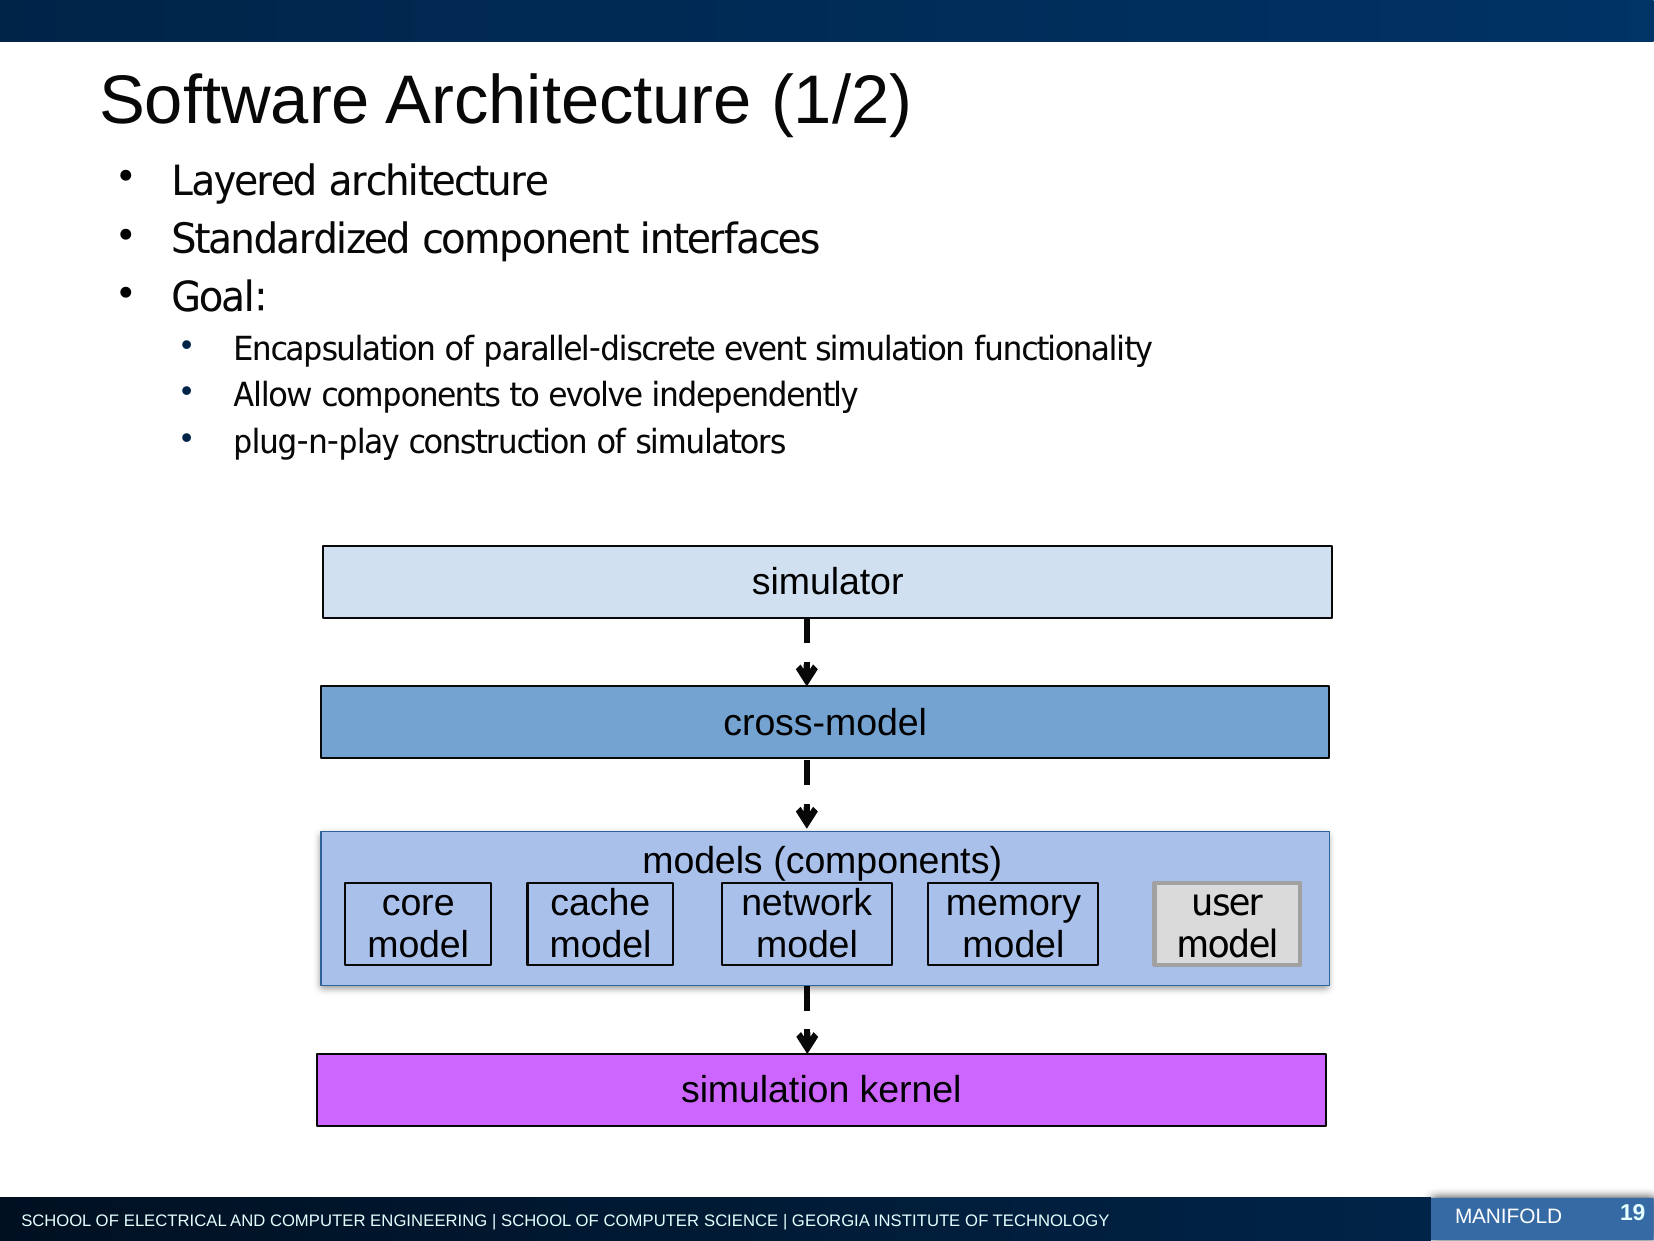

# Software Architecture (1/2)
Layered architecture
Standardized component interfaces
Goal:
Encapsulation of parallel-discrete event simulation functionality
Allow components to evolve independently
plug-n-play construction of simulators
simulator
cross-model

models (components)
user
model
memory
model
cache
model
core
model
network
model
simulation kernel
19